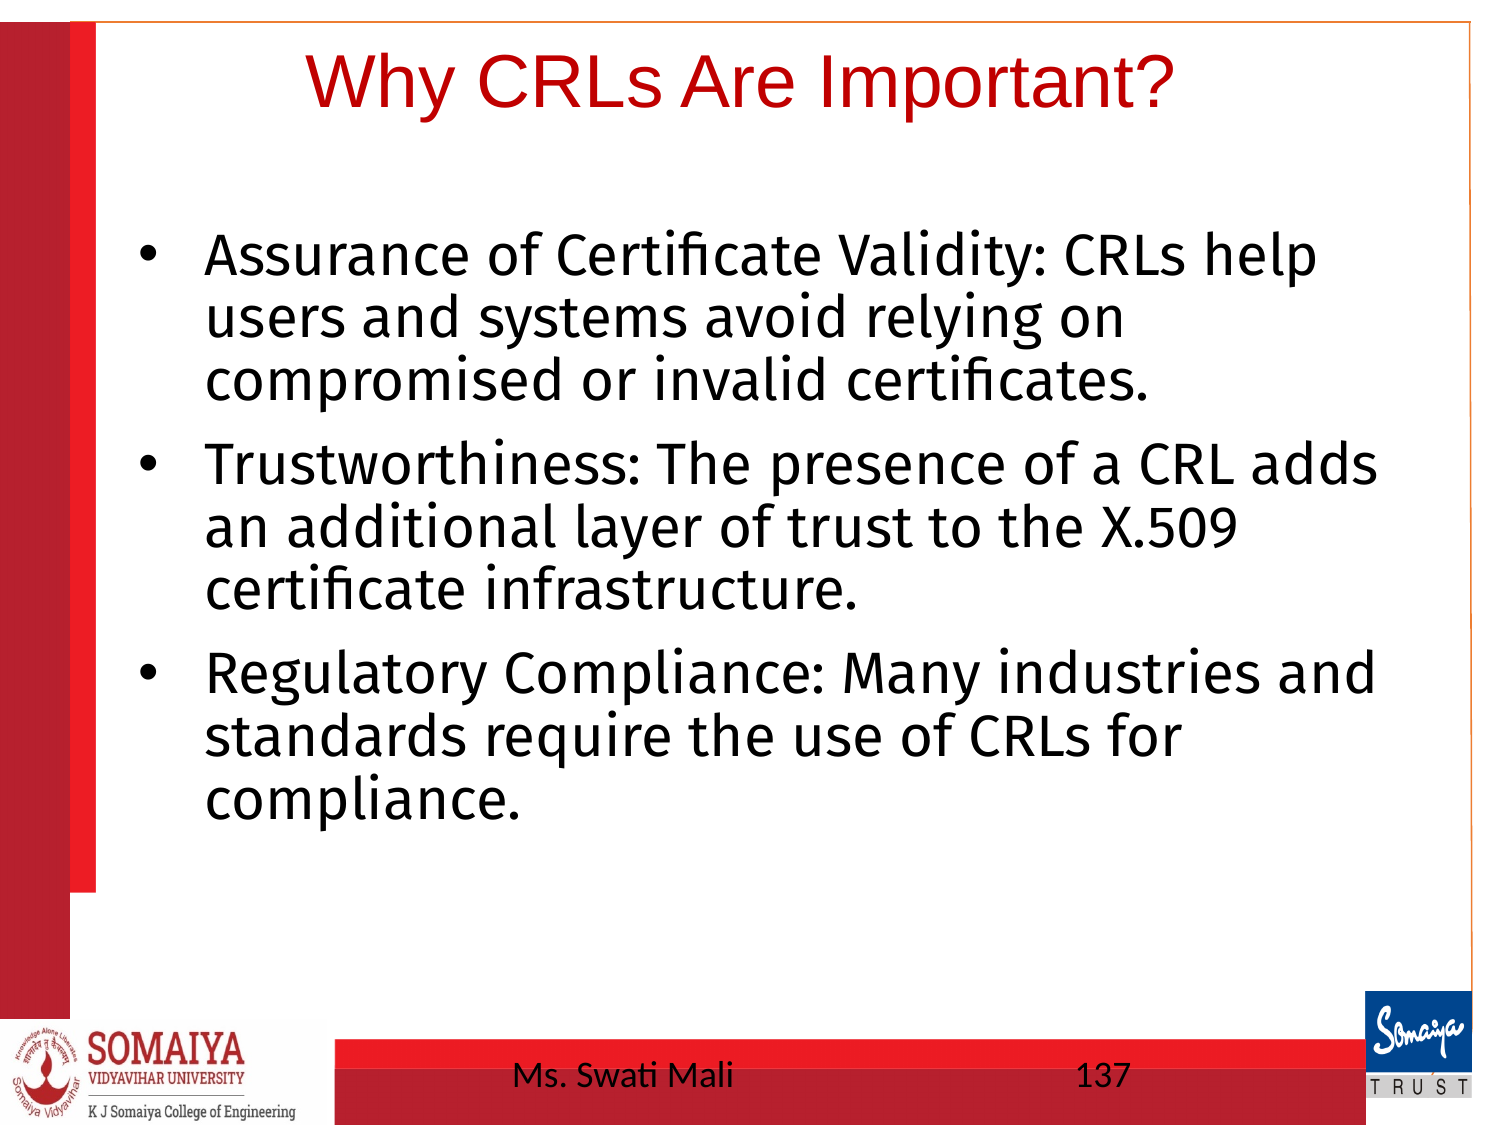

# Why CRLs Are Important?
Assurance of Certificate Validity: CRLs help users and systems avoid relying on compromised or invalid certificates.
Trustworthiness: The presence of a CRL adds an additional layer of trust to the X.509 certificate infrastructure.
Regulatory Compliance: Many industries and standards require the use of CRLs for compliance.

Ms. Swati Mali
137